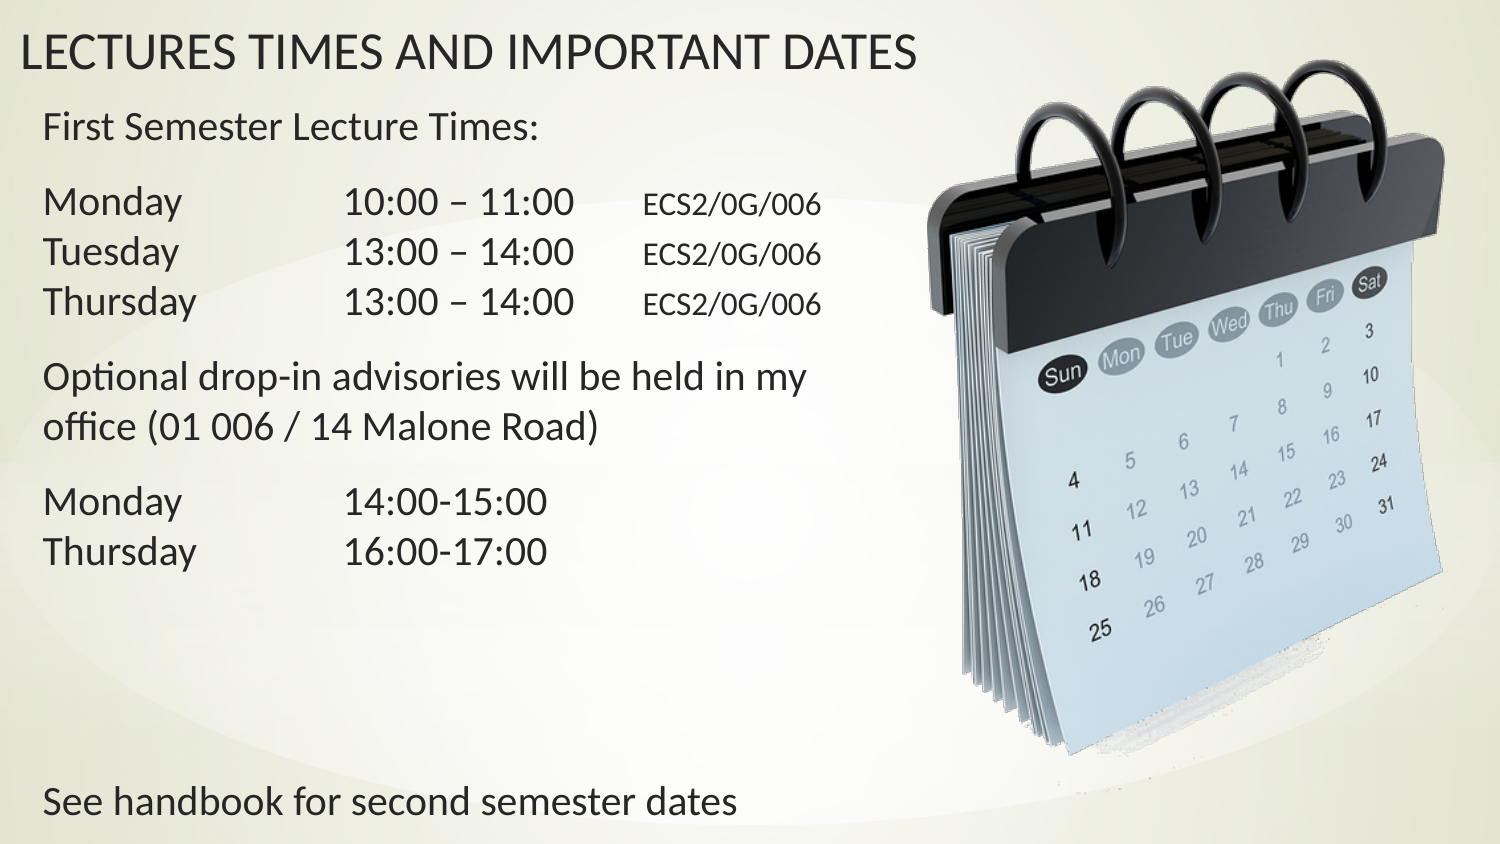

First Semester Lecture Times:

Monday 		10:00 – 11:00	ECS2/0G/006
Tuesday 		13:00 – 14:00 	ECS2/0G/006
Thursday 	13:00 – 14:00 	ECS2/0G/006

Optional drop-in advisories will be held in my office (01 006 / 14 Malone Road)

Monday 		14:00-15:00
Thursday 	16:00-17:00

See handbook for second semester dates